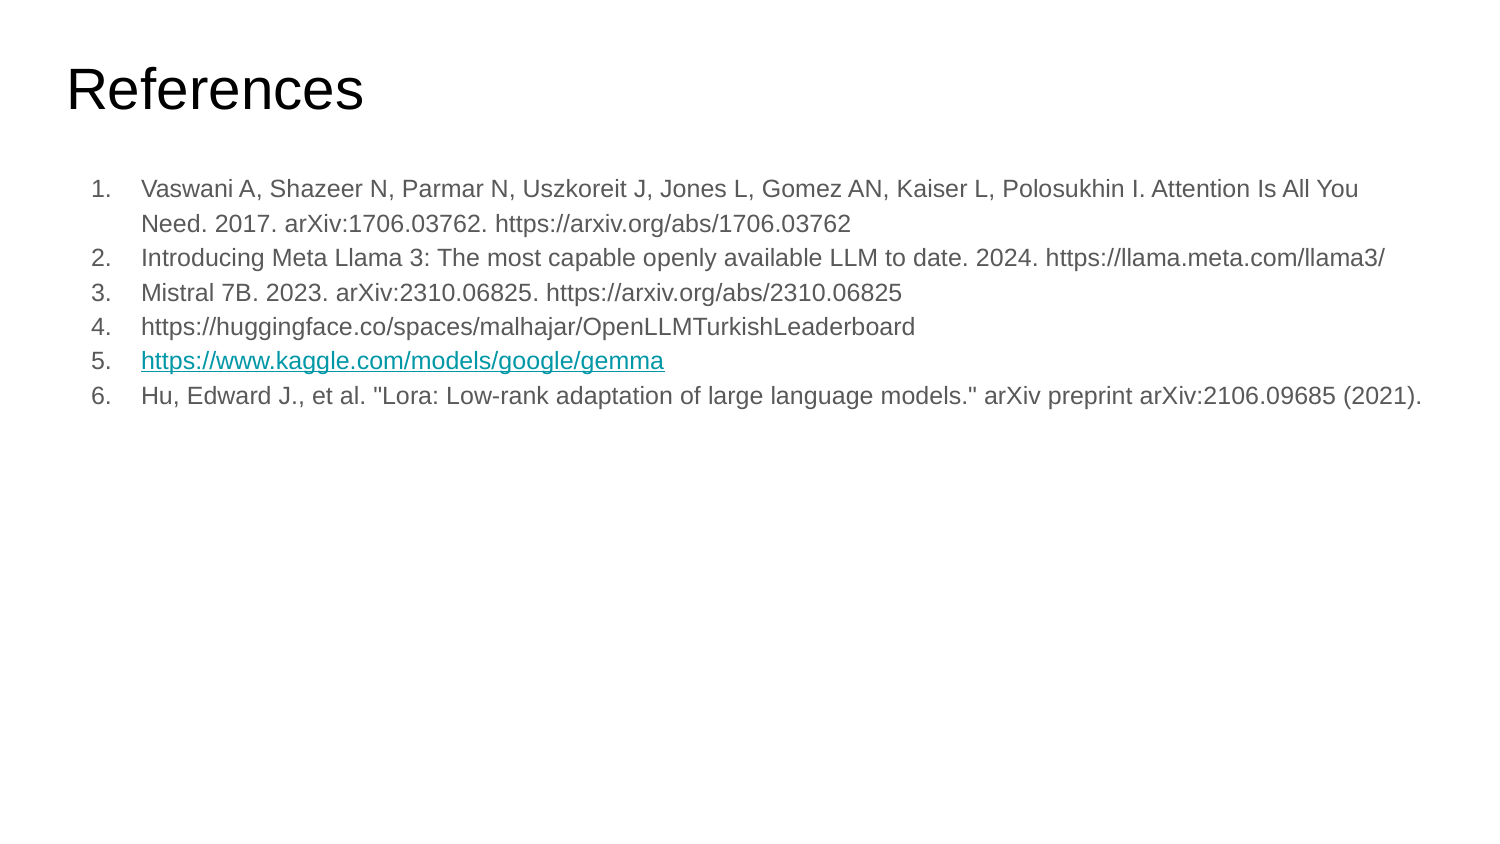

# References
Vaswani A, Shazeer N, Parmar N, Uszkoreit J, Jones L, Gomez AN, Kaiser L, Polosukhin I. Attention Is All You Need. 2017. arXiv:1706.03762. https://arxiv.org/abs/1706.03762
Introducing Meta Llama 3: The most capable openly available LLM to date. 2024. https://llama.meta.com/llama3/
Mistral 7B. 2023. arXiv:2310.06825. https://arxiv.org/abs/2310.06825
https://huggingface.co/spaces/malhajar/OpenLLMTurkishLeaderboard
https://www.kaggle.com/models/google/gemma
Hu, Edward J., et al. "Lora: Low-rank adaptation of large language models." arXiv preprint arXiv:2106.09685 (2021).